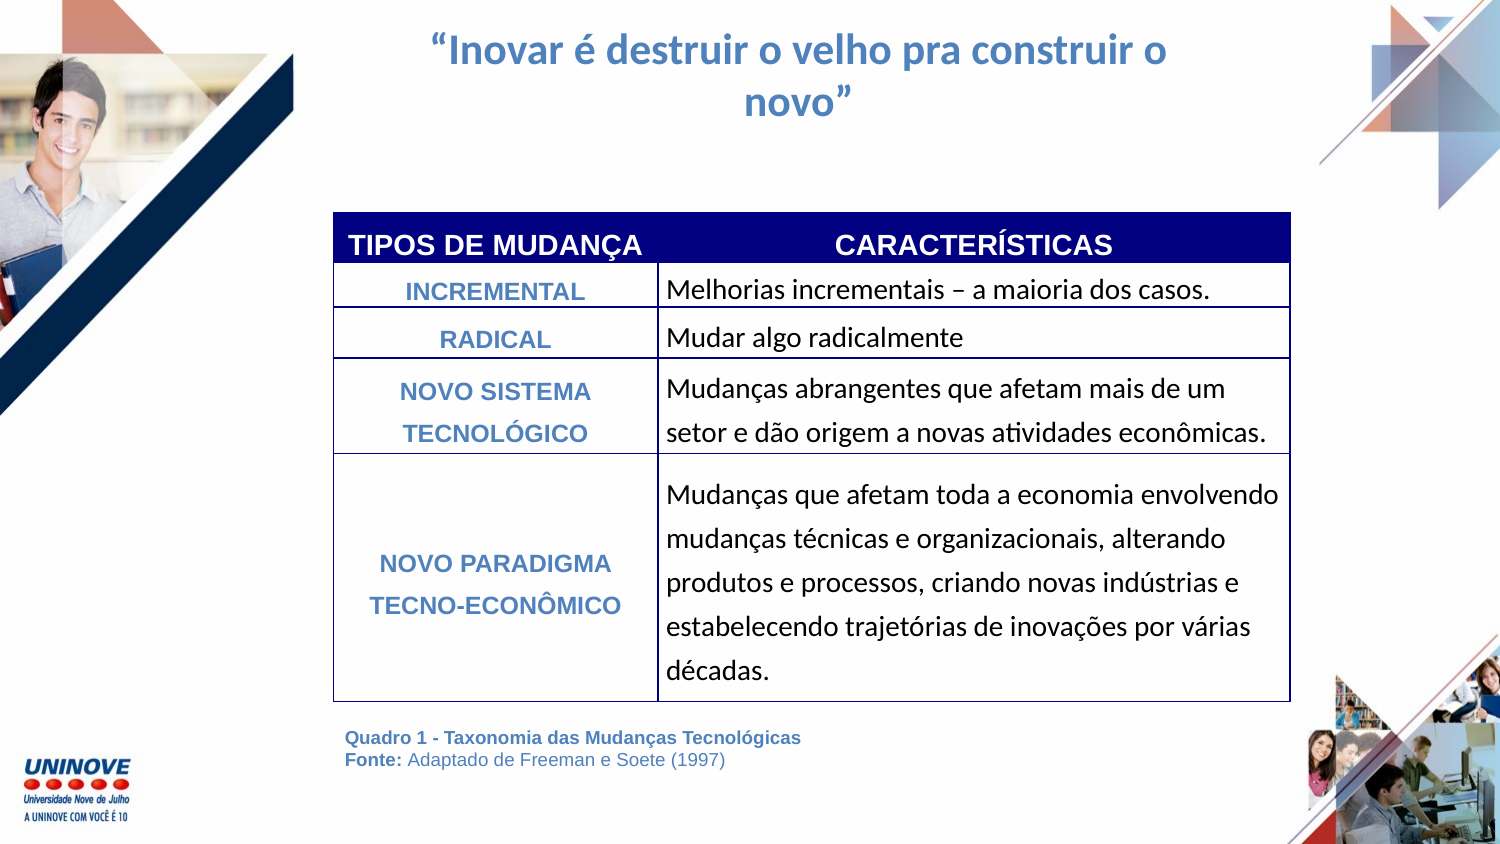

“Inovar é destruir o velho pra construir o novo”
| TIPOS DE MUDANÇA | CARACTERÍSTICAS |
| --- | --- |
| INCREMENTAL | Melhorias incrementais – a maioria dos casos. |
| RADICAL | Mudar algo radicalmente |
| NOVO SISTEMA TECNOLÓGICO | Mudanças abrangentes que afetam mais de um setor e dão origem a novas atividades econômicas. |
| NOVO PARADIGMA TECNO-ECONÔMICO | Mudanças que afetam toda a economia envolvendo mudanças técnicas e organizacionais, alterando produtos e processos, criando novas indústrias e estabelecendo trajetórias de inovações por várias décadas. |
Quadro 1 - Taxonomia das Mudanças Tecnológicas
Fonte: Adaptado de Freeman e Soete (1997)